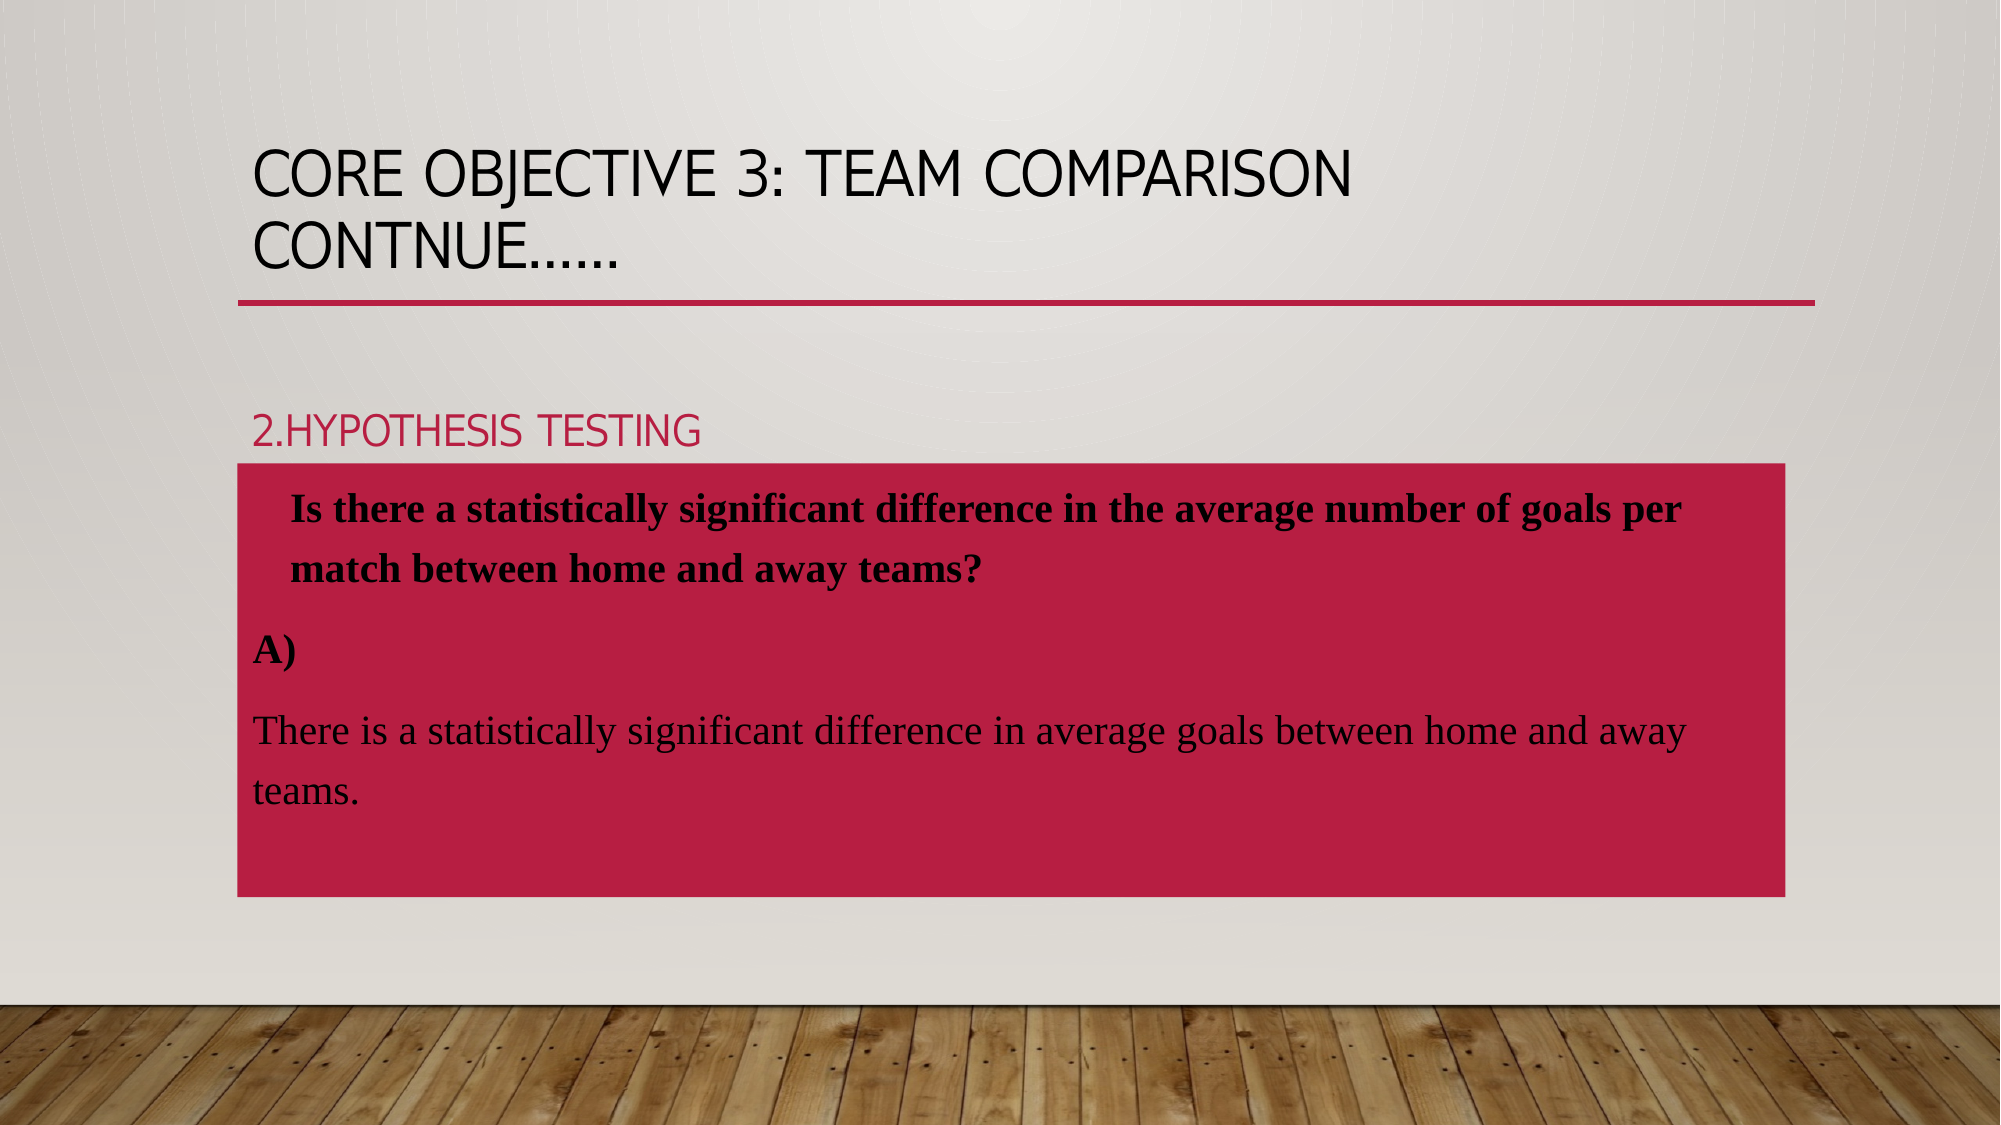

# Core Objective 3: Team Comparison ContNUE……
2.Hypothesis testing
Is there a statistically significant difference in the average number of goals per match between home and away teams?
A)
There is a statistically significant difference in average goals between home and away teams.